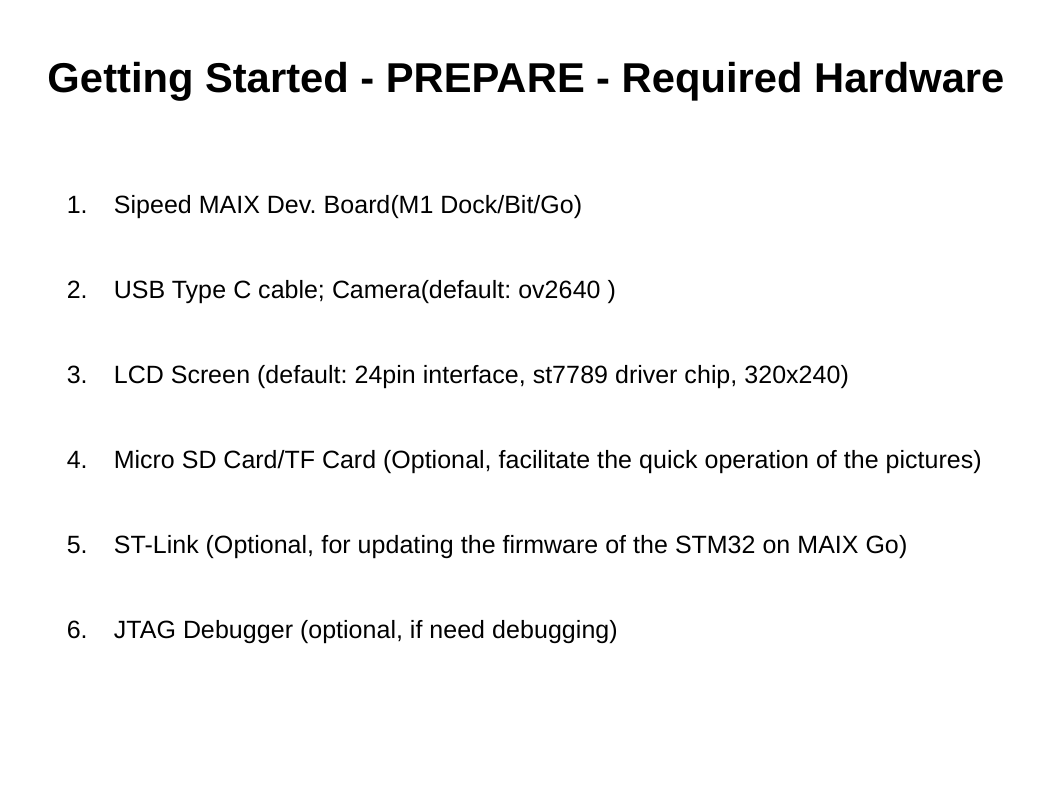

# Getting Started - PREPARE - Required Hardware

Sipeed MAIX Dev. Board(M1 Dock/Bit/Go)

USB Type C cable; Camera(default: ov2640 )

LCD Screen (default: 24pin interface, st7789 driver chip, 320x240)

Micro SD Card/TF Card (Optional, facilitate the quick operation of the pictures)

ST-Link (Optional, for updating the firmware of the STM32 on MAIX Go)

JTAG Debugger (optional, if need debugging)